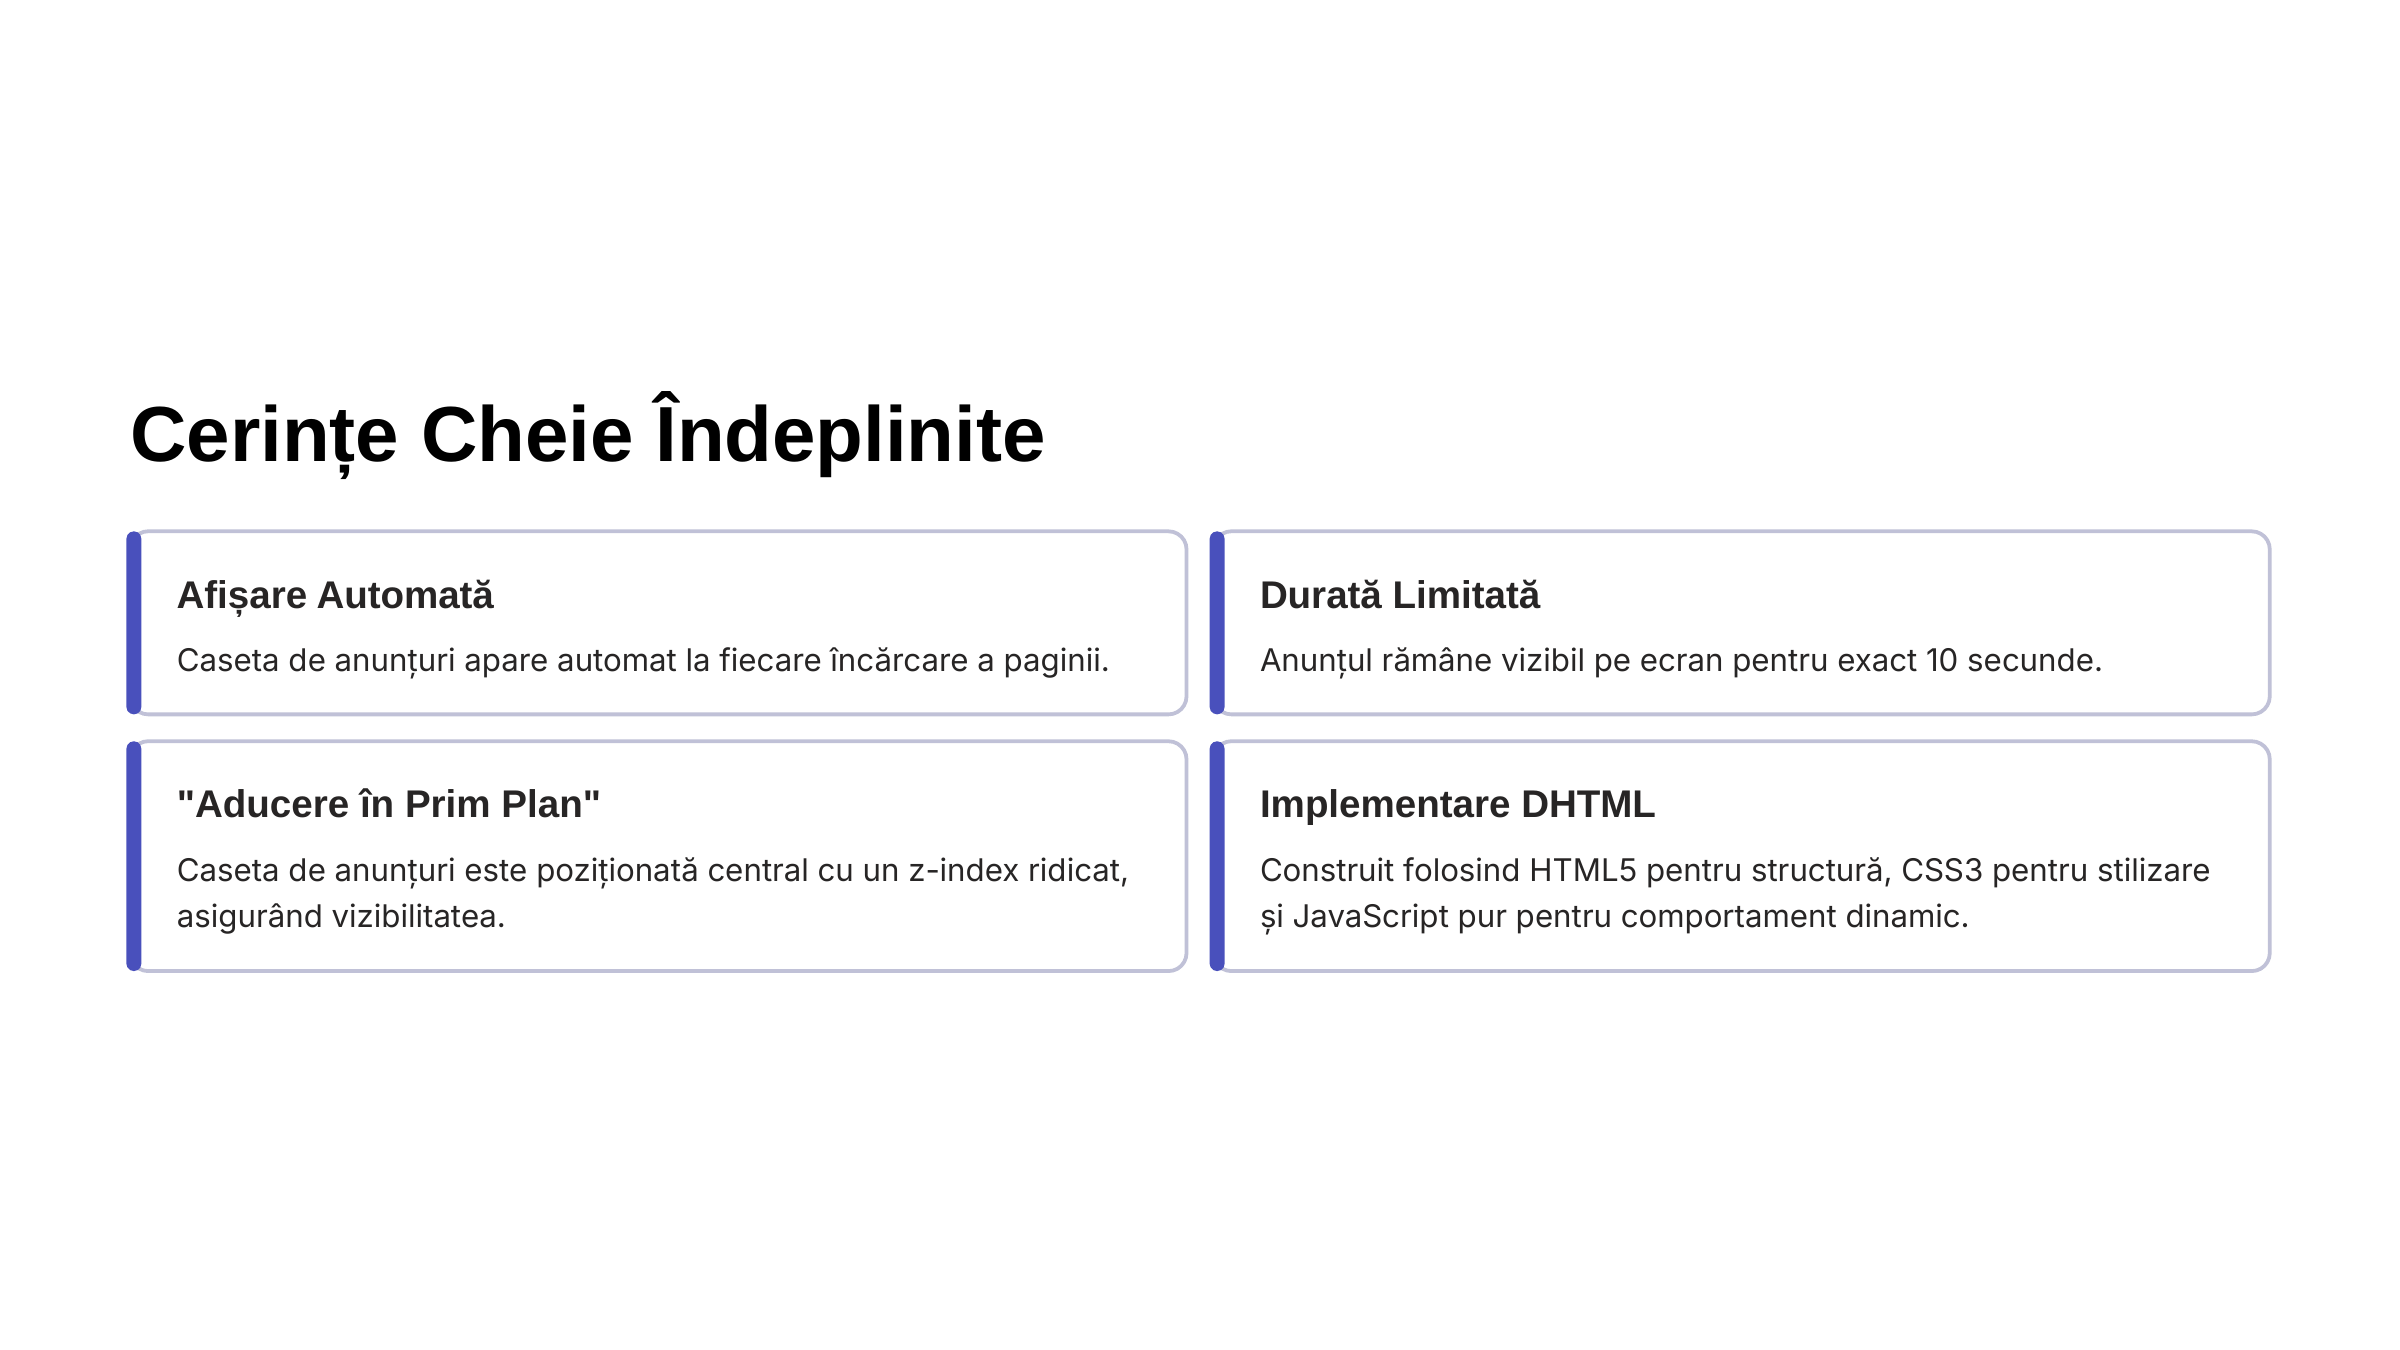

Cerințe Cheie Îndeplinite

Afișare Automată
Durată Limitată
Caseta de anunțuri apare automat la fiecare încărcare a paginii.
Anunțul rămâne vizibil pe ecran pentru exact 10 secunde.

"Aducere în Prim Plan"
Implementare DHTML
Caseta de anunțuri este poziționată central cu un z-index ridicat, asigurând vizibilitatea.
Construit folosind HTML5 pentru structură, CSS3 pentru stilizare și JavaScript pur pentru comportament dinamic.